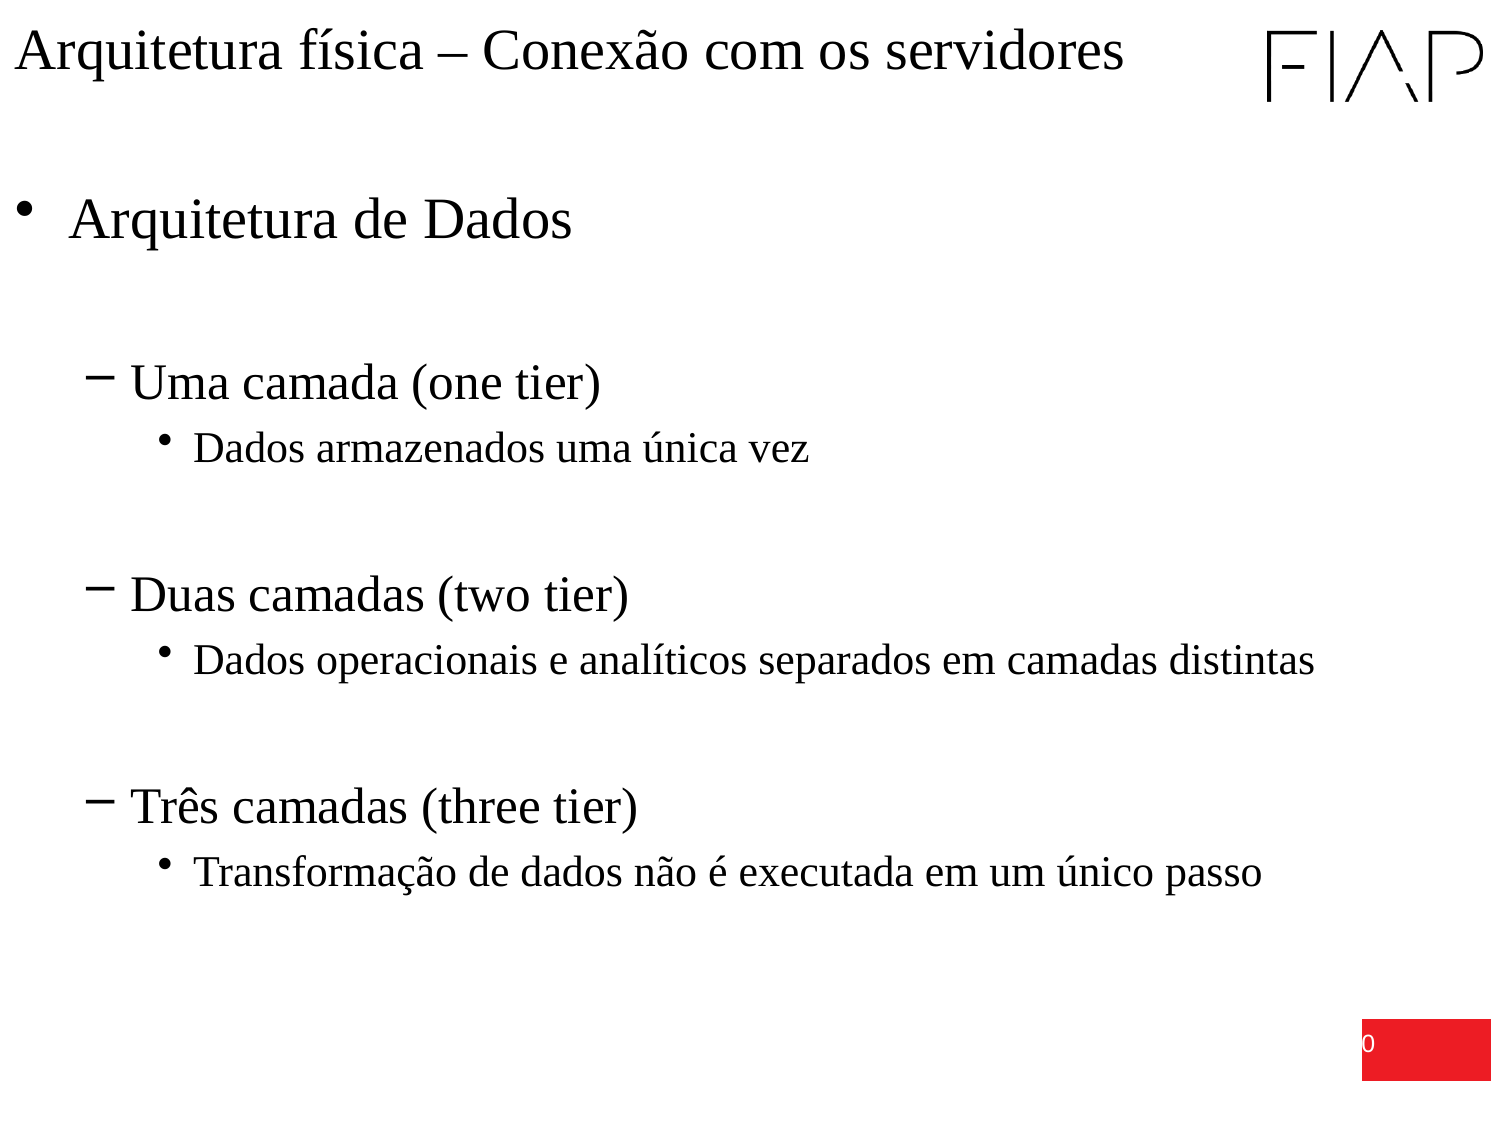

Arquitetura física – Conexão com os servidores
Arquitetura de Dados

Uma camada (one tier)
Dados armazenados uma única vez

Duas camadas (two tier)
Dados operacionais e analíticos separados em camadas distintas

Três camadas (three tier)
Transformação de dados não é executada em um único passo